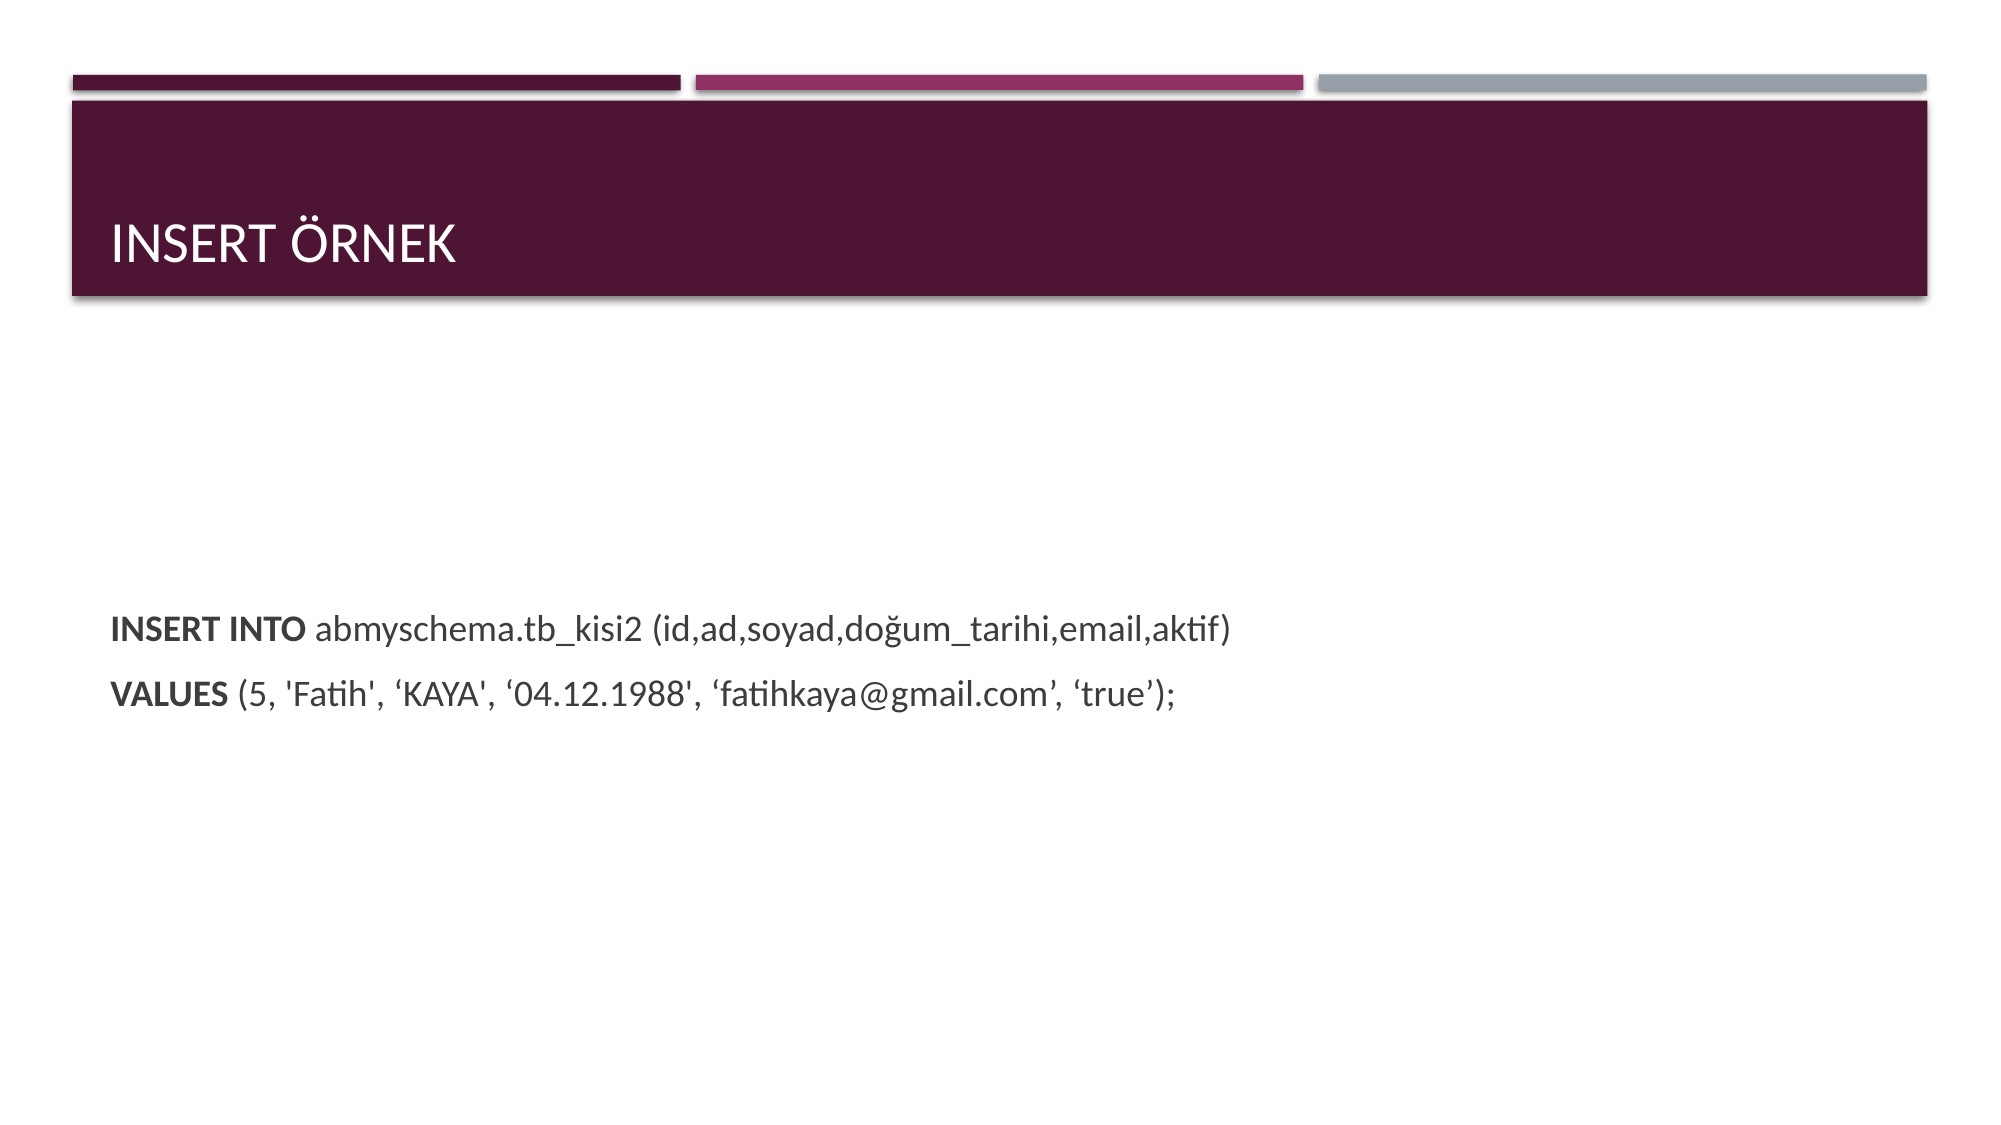

# Insert örnek
INSERT INTO abmyschema.tb_kisi2 (id,ad,soyad,doğum_tarihi,email,aktif)
VALUES (5, 'Fatih', ‘KAYA', ‘04.12.1988', ‘fatihkaya@gmail.com’, ‘true’);